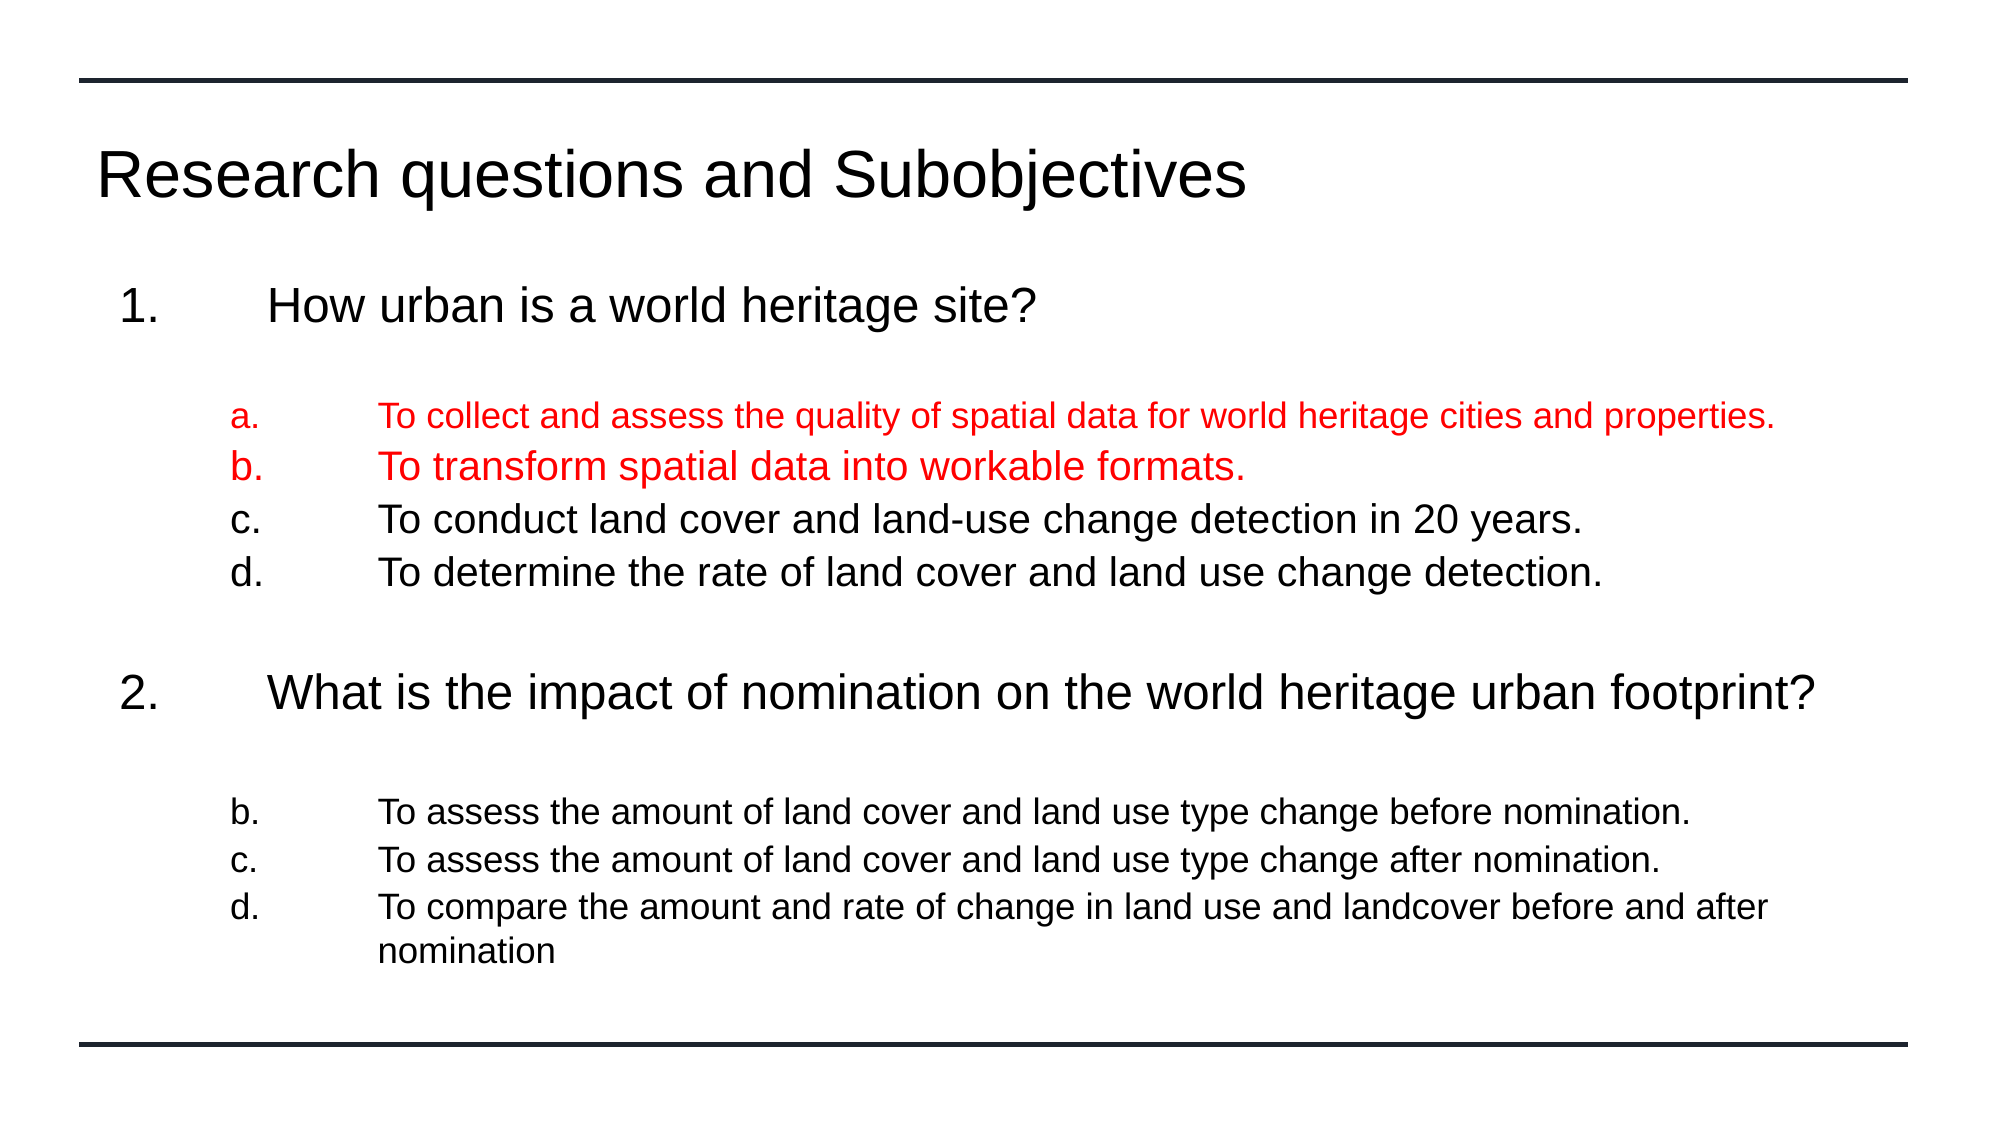

# Research questions and Subobjectives
How urban is a world heritage site?

To collect and assess the quality of spatial data for world heritage cities and properties.
To transform spatial data into workable formats.
To conduct land cover and land-use change detection in 20 years.
To determine the rate of land cover and land use change detection.

What is the impact of nomination on the world heritage urban footprint?

To assess the amount of land cover and land use type change before nomination.
To assess the amount of land cover and land use type change after nomination.
To compare the amount and rate of change in land use and landcover before and after nomination